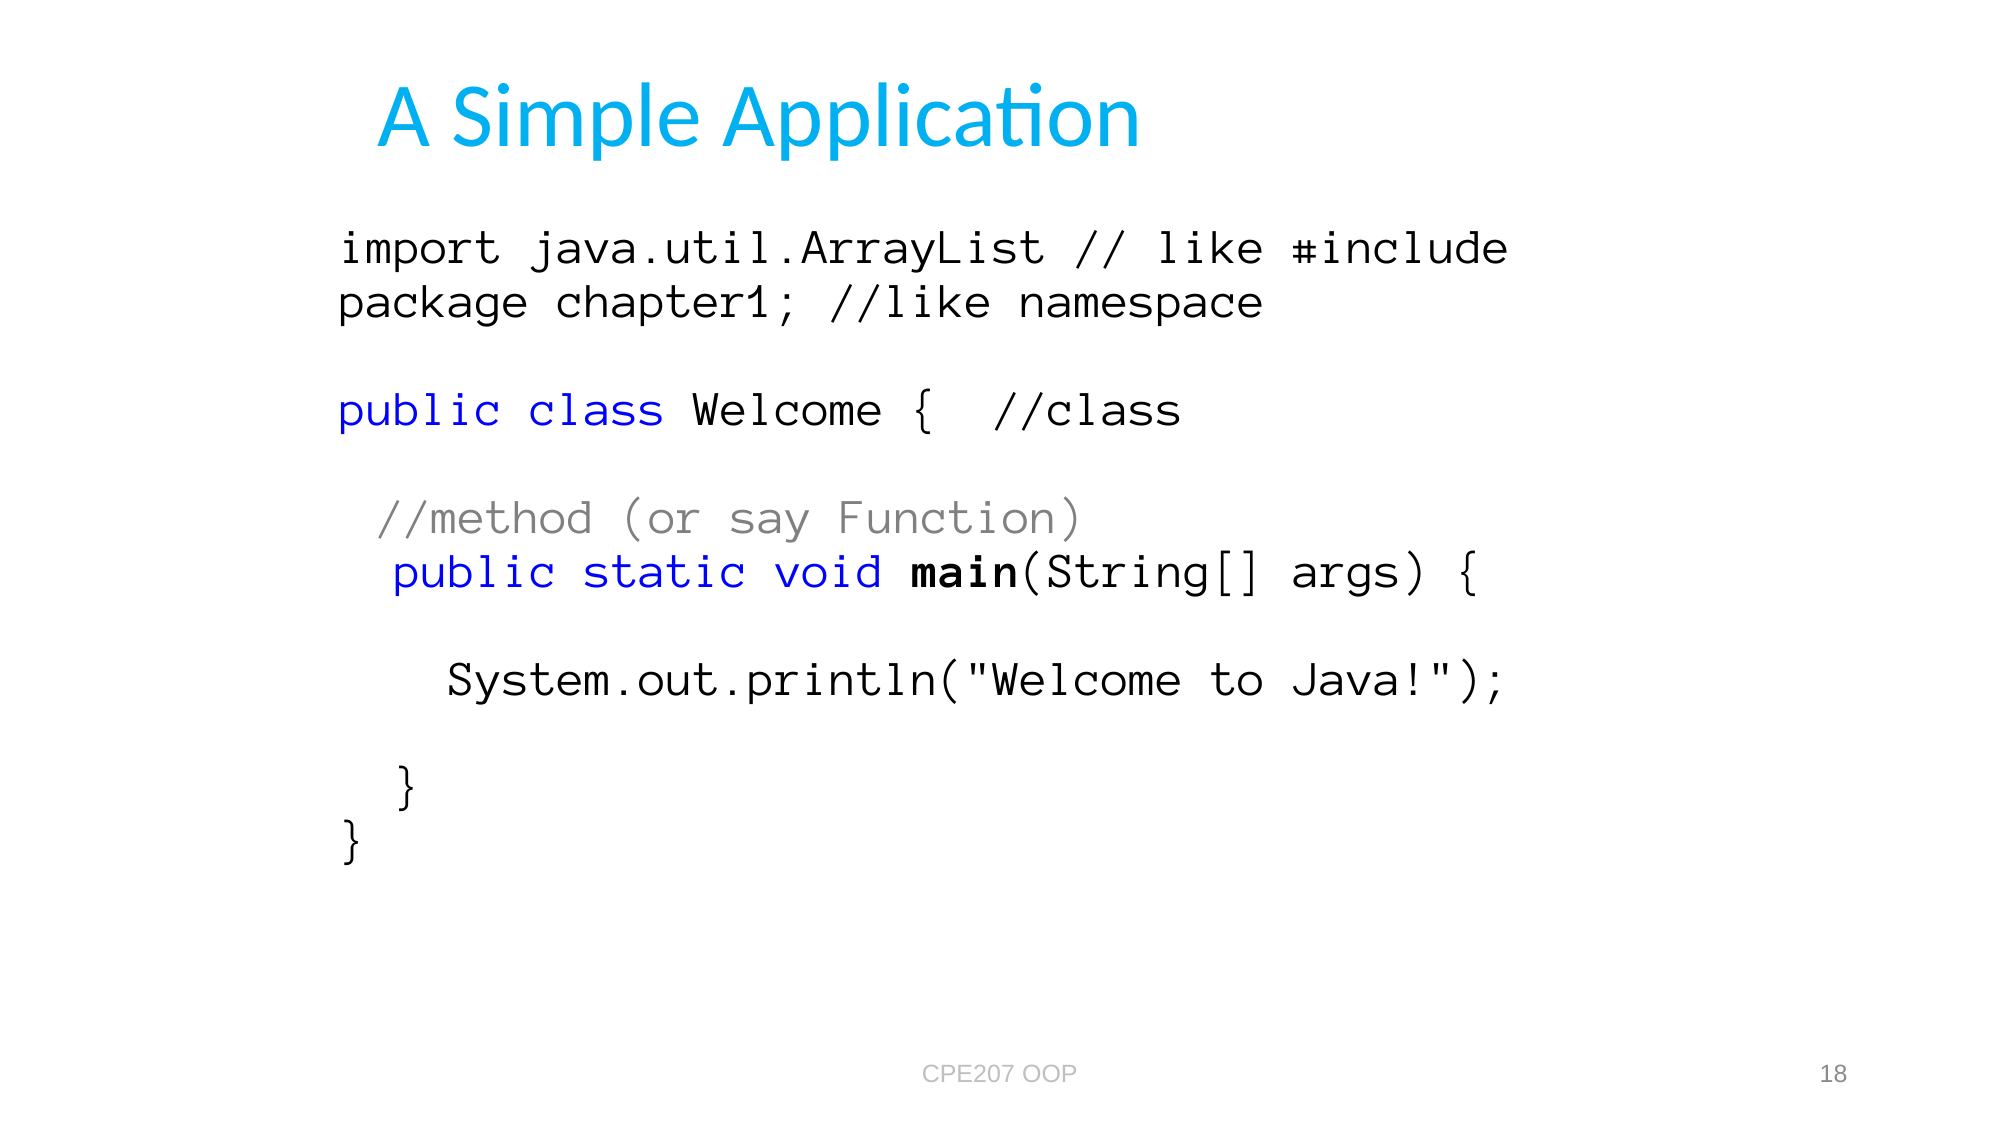

# A Simple Application
import java.util.ArrayList // like #include
package chapter1; //like namespace

public class Welcome {  //class

	//method (or say Function)
  public static void main(String[] args) {

    System.out.println("Welcome to Java!");

  }
}
CPE207 OOP
18